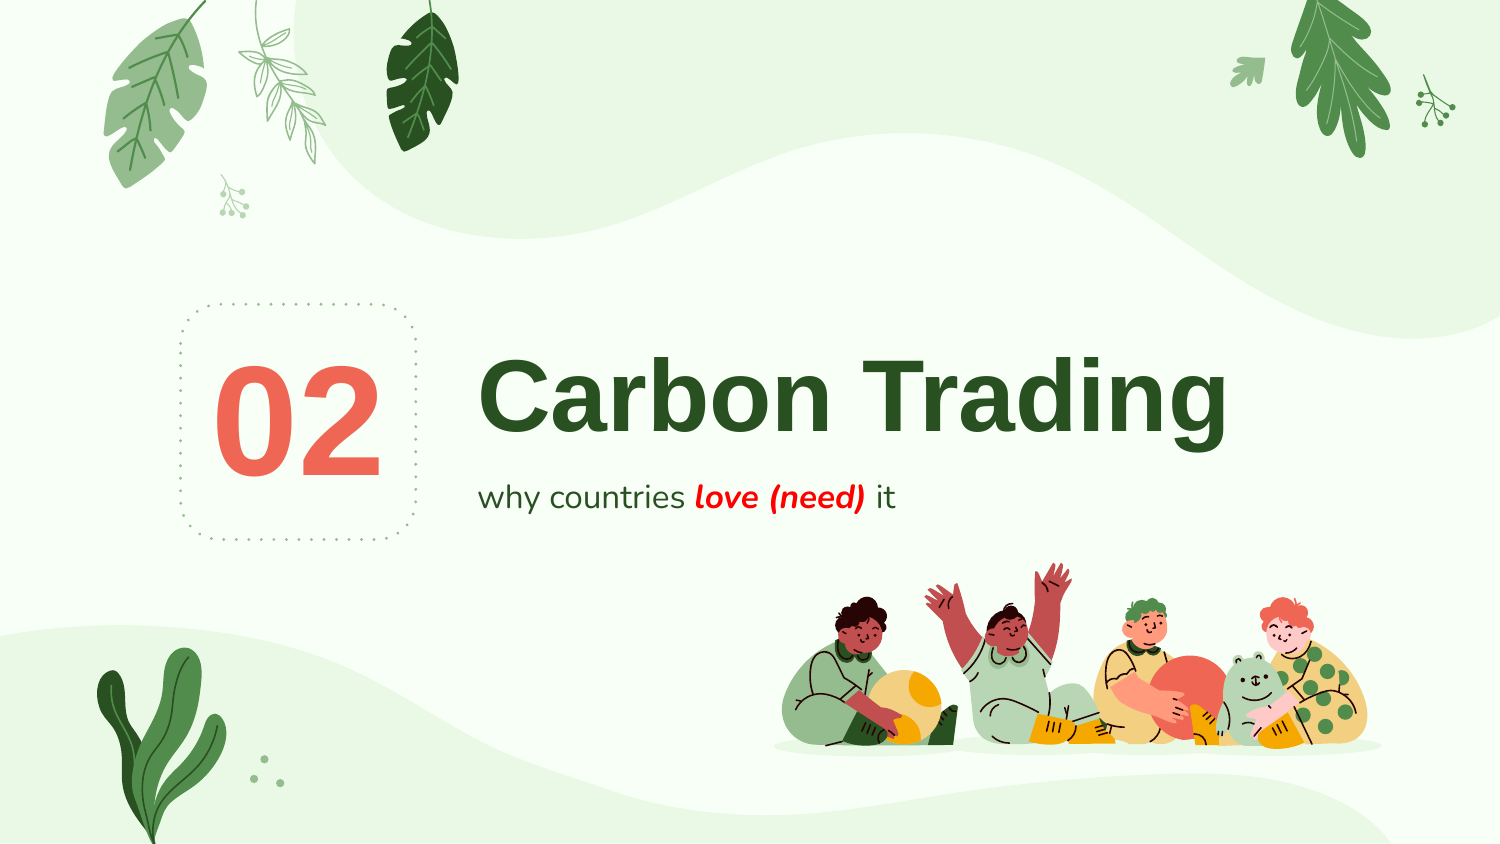

# 02

Carbon Trading
why countries love (need) it